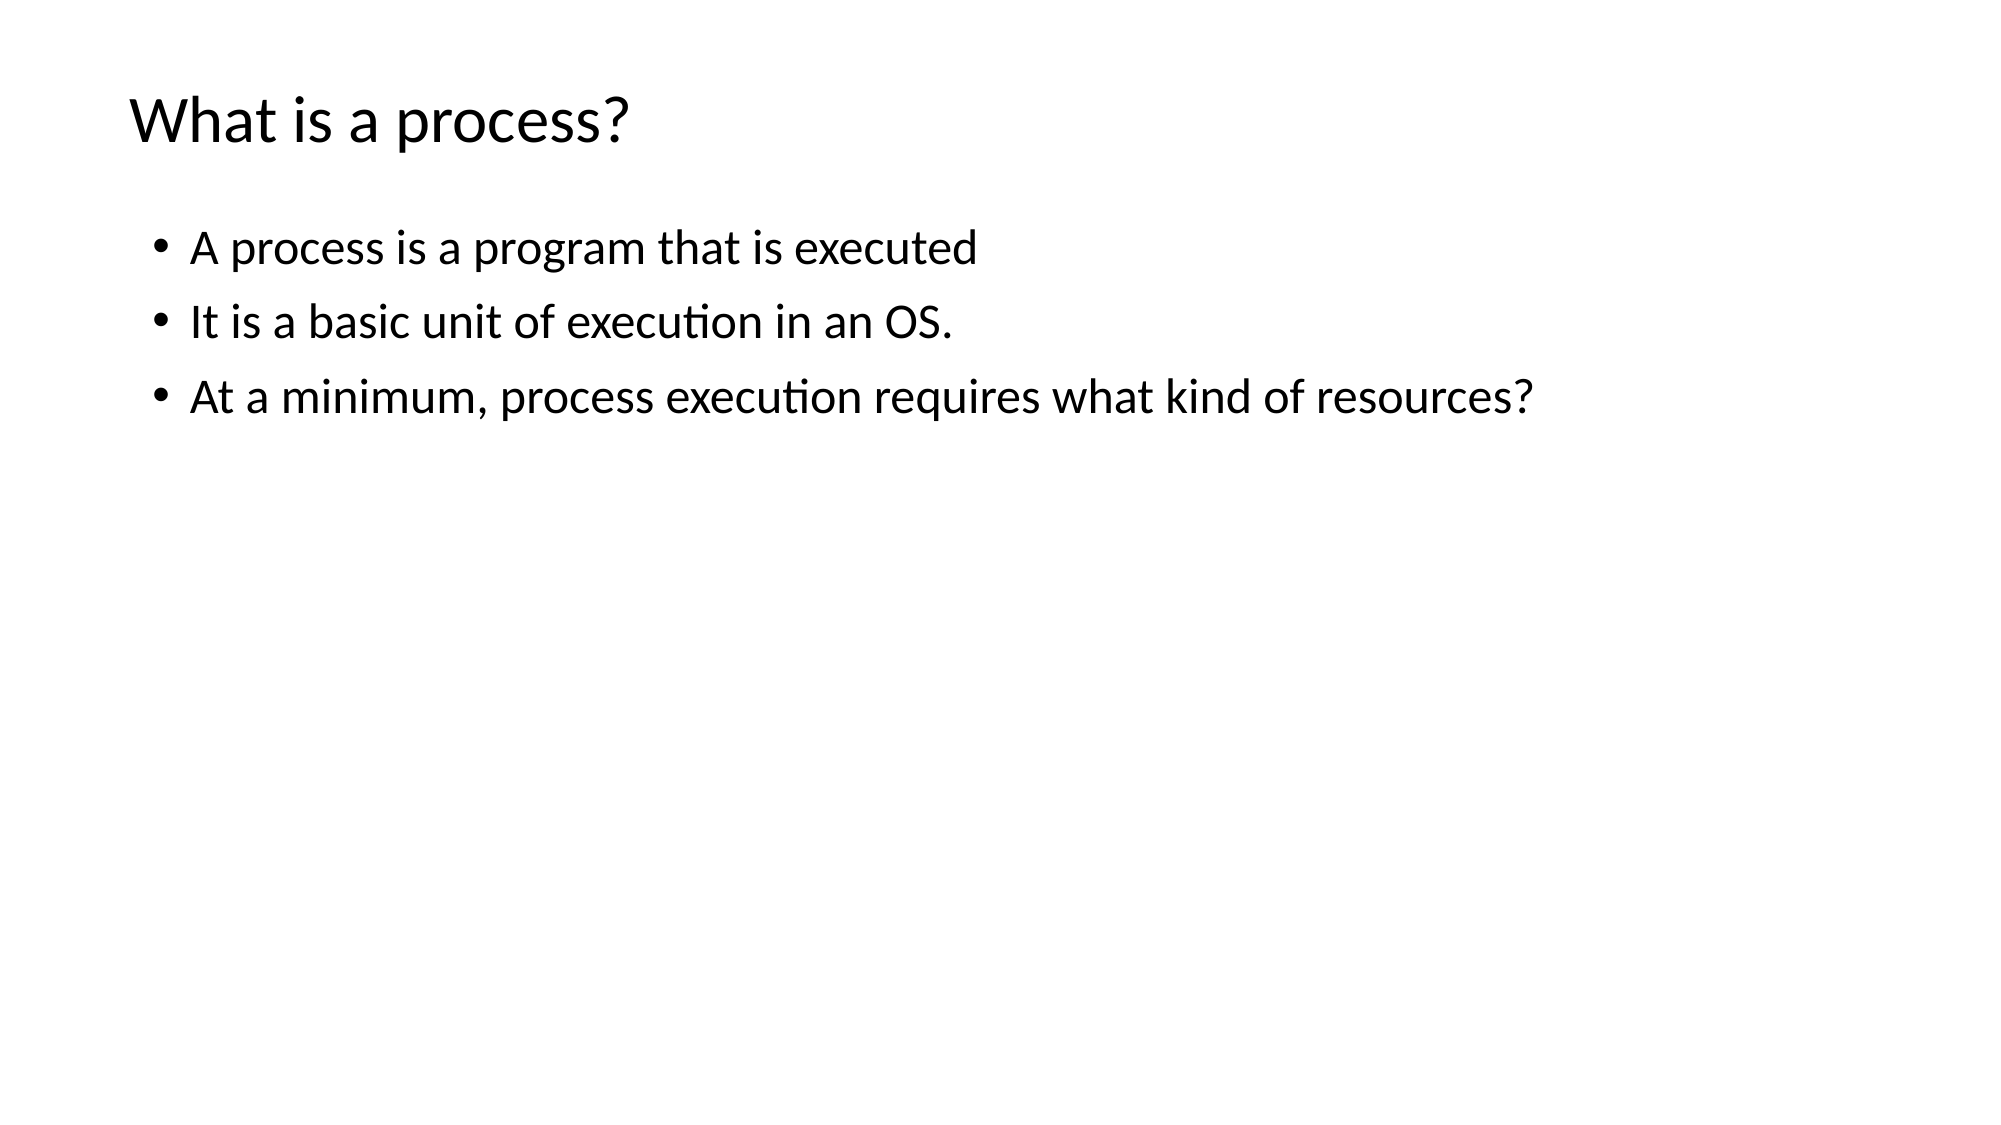

# What is a process?
A process is a program that is executed
It is a basic unit of execution in an OS.
At a minimum, process execution requires what kind of resources?